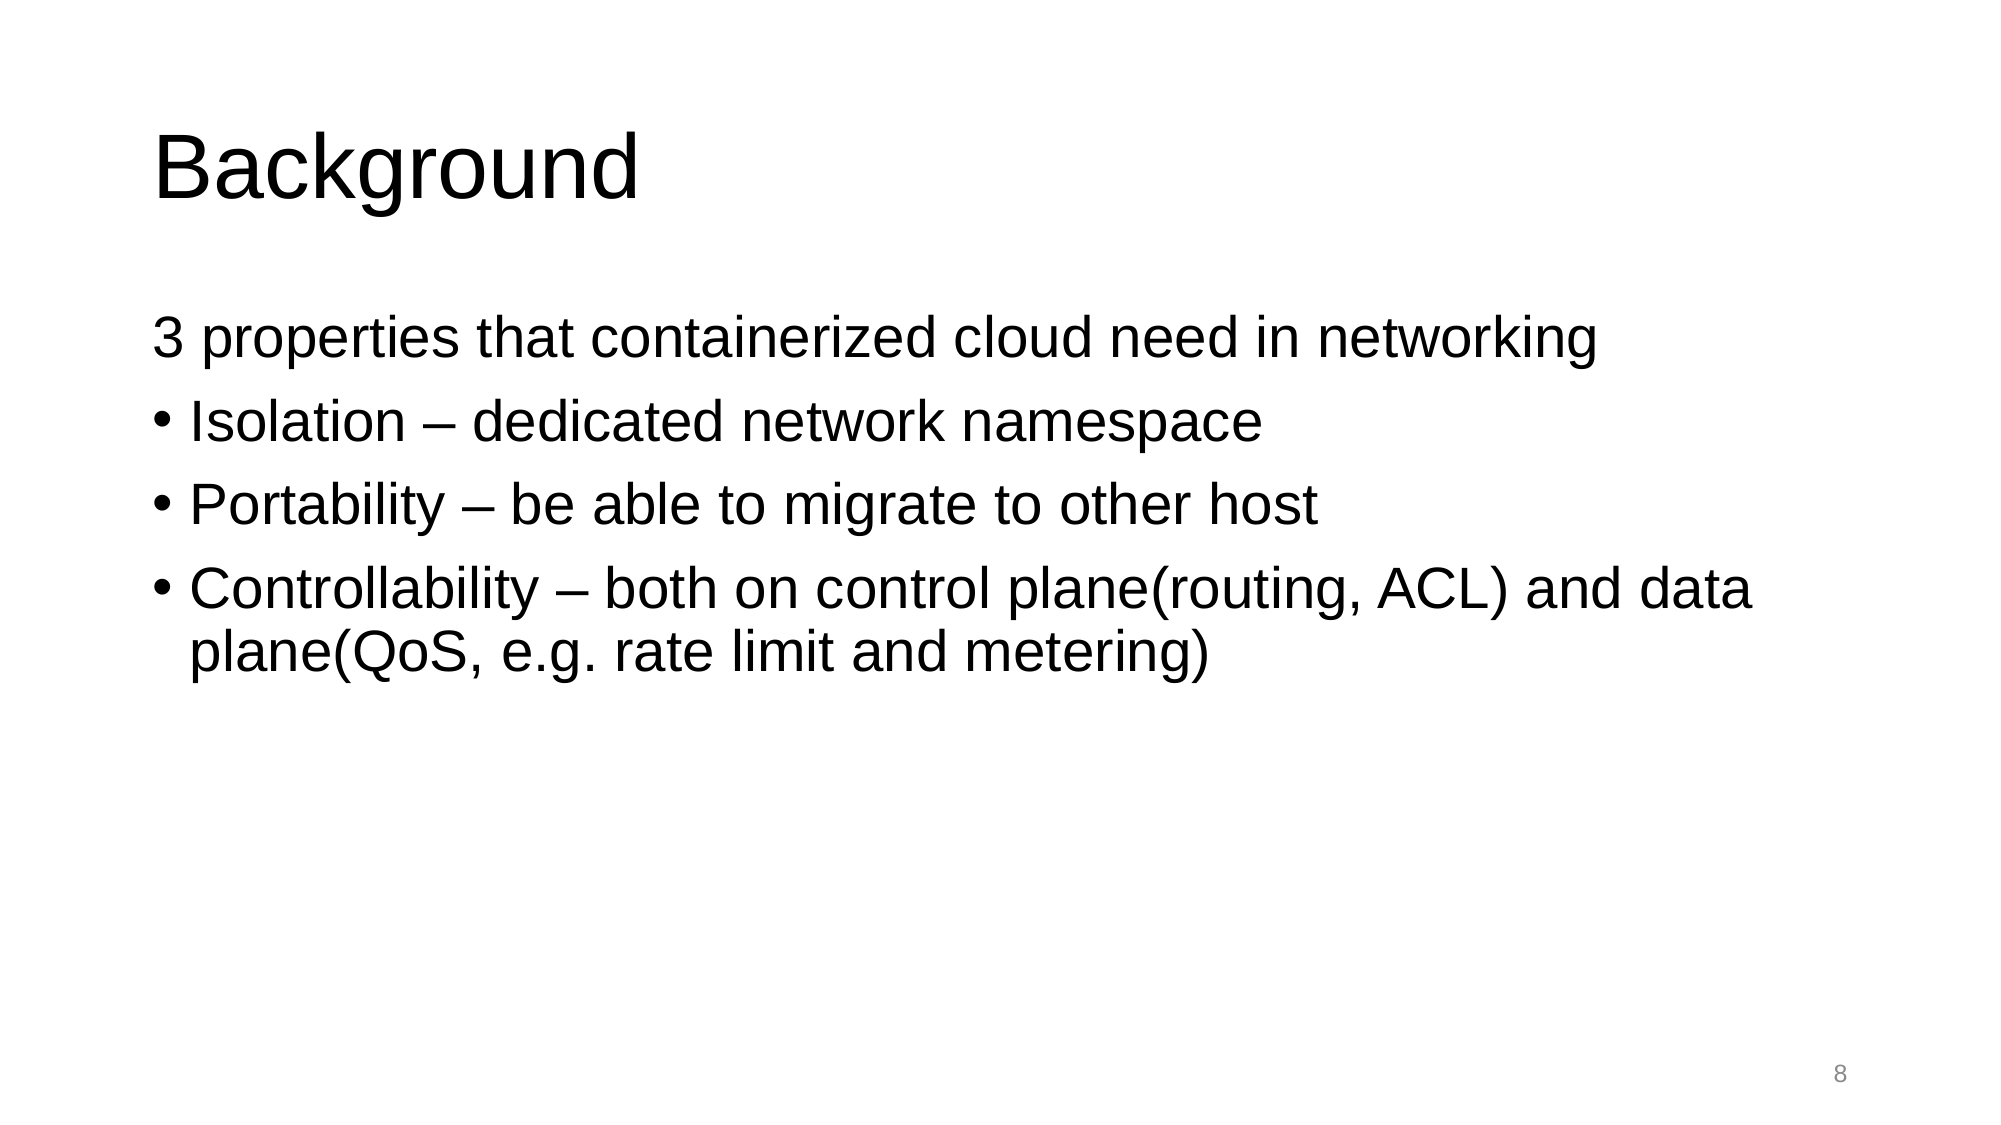

# Background
3 properties that containerized cloud need in networking
Isolation – dedicated network namespace
Portability – be able to migrate to other host
Controllability – both on control plane(routing, ACL) and data plane(QoS, e.g. rate limit and metering)
8